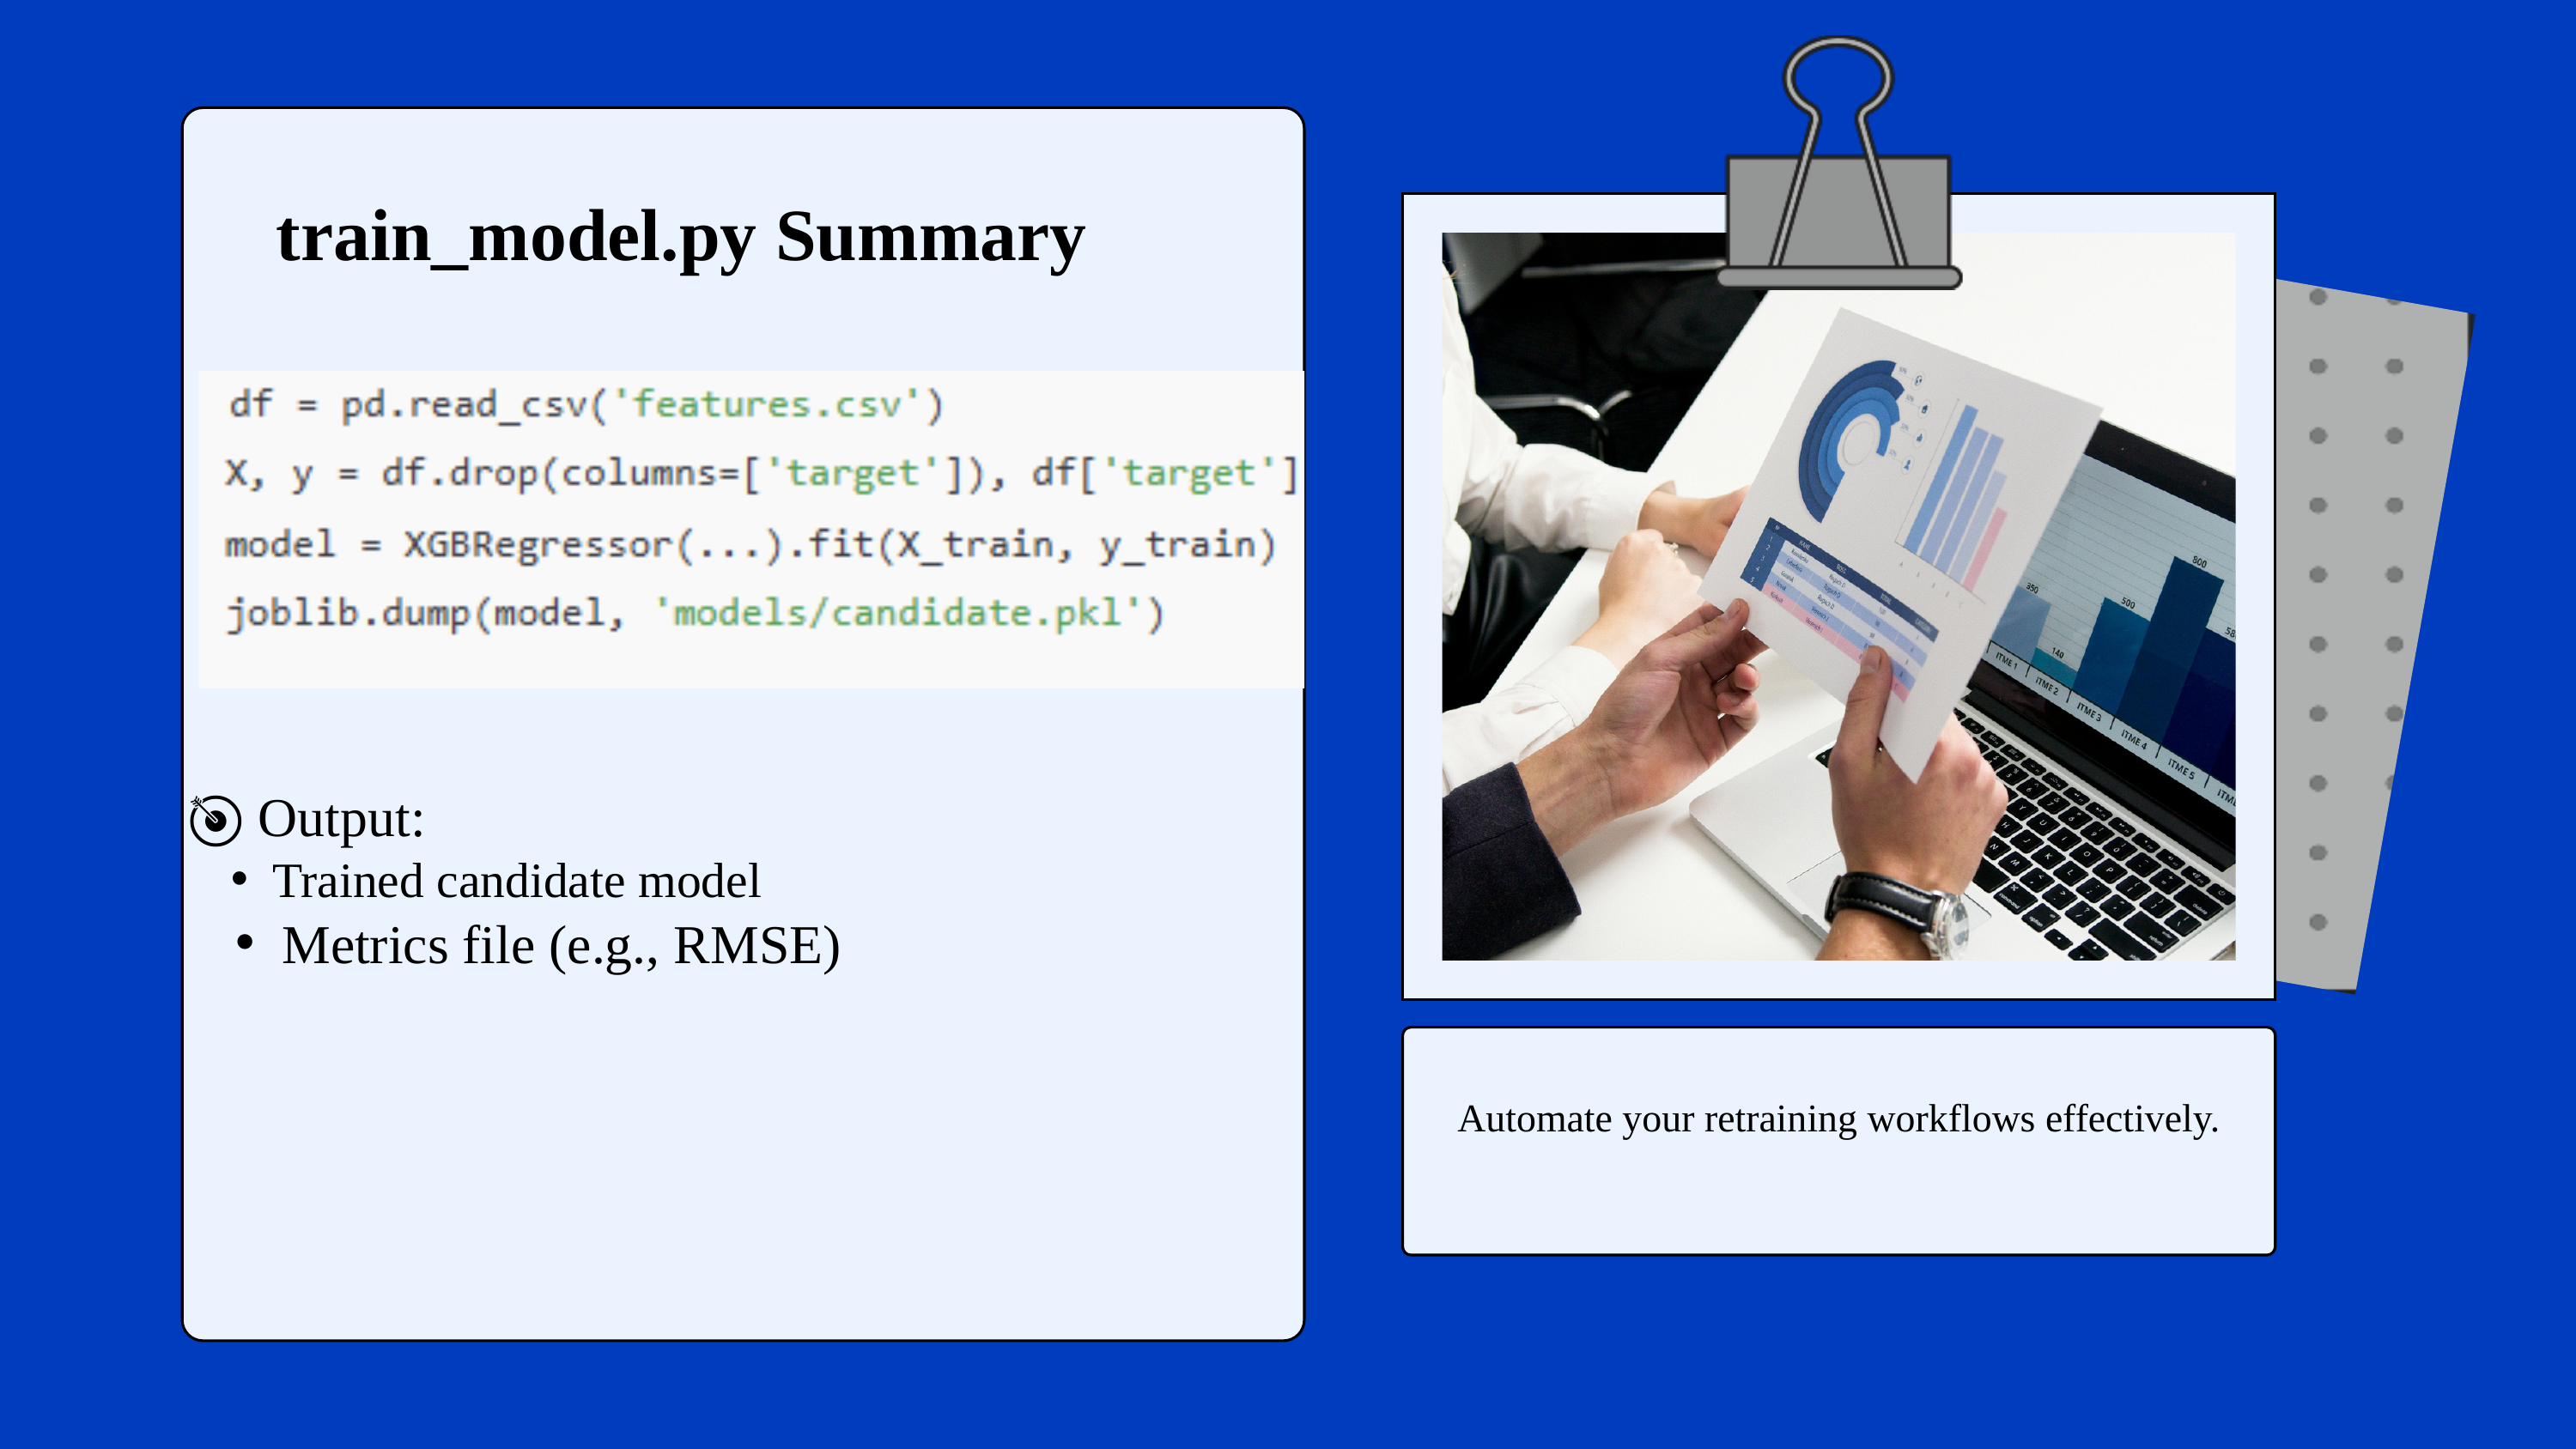

train_model.py Summary

🎯 Output:
Trained candidate model
Metrics file (e.g., RMSE)

Automate your retraining workflows effectively.